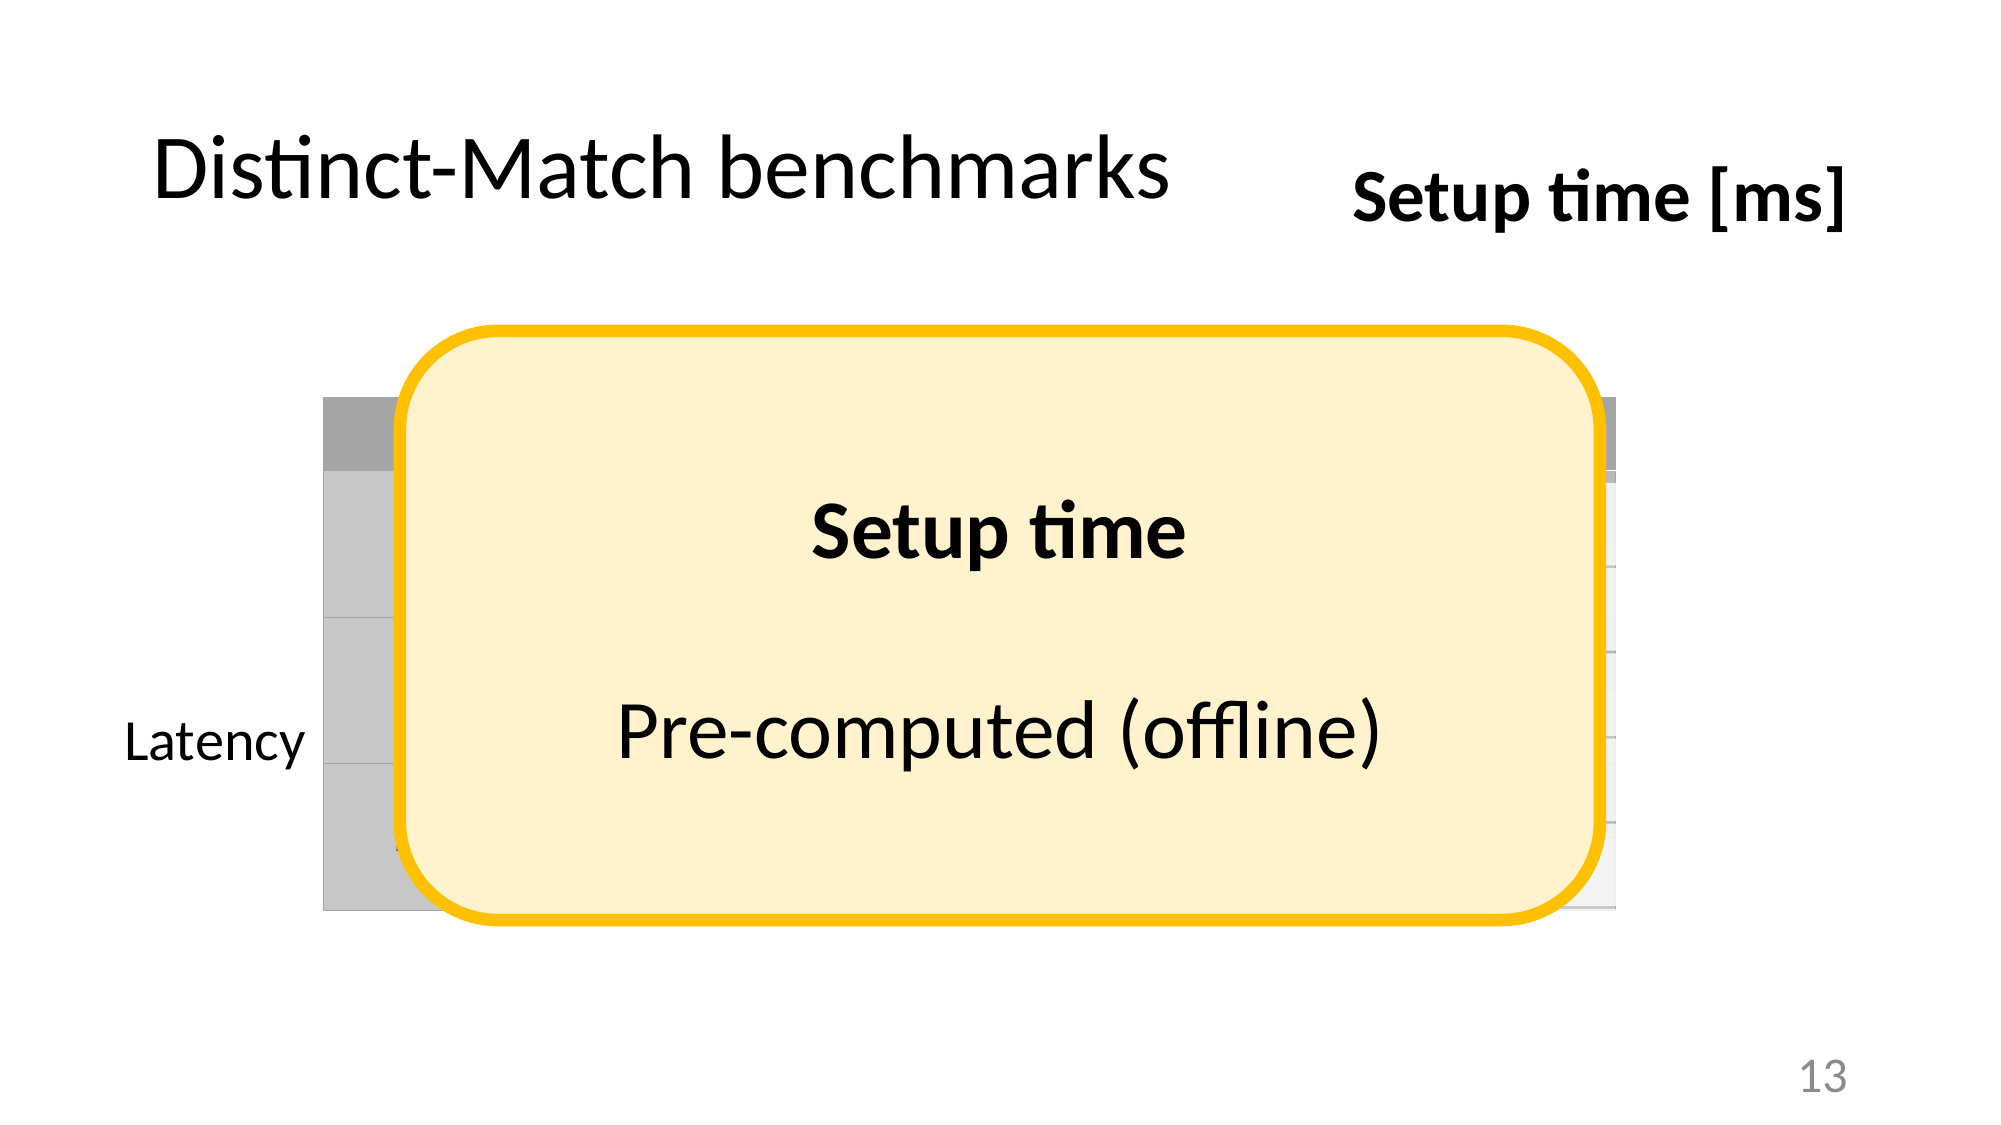

# Distinct-Match benchmarks
Setup time [ms]
Number of rules
Setup time

Pre-computed (offline)
|  | 1 | 50 | 500 | 5000 |
| --- | --- | --- | --- | --- |
| 1 ms | 2.75 | 12.6 | 94.5 | 1033 |
|  | 4.63 | 10.2 | 30.5 | 151 |
| 10 ms | 20.7 | 48.4 | 162 | 1086 |
|  | 40.6 | 64.2 | 136 | 382 |
| 100 ms | 201 | 408 | 1237 | 6061 |
|  | 401 | 604 | 1395 | 2638 |

Latency

13